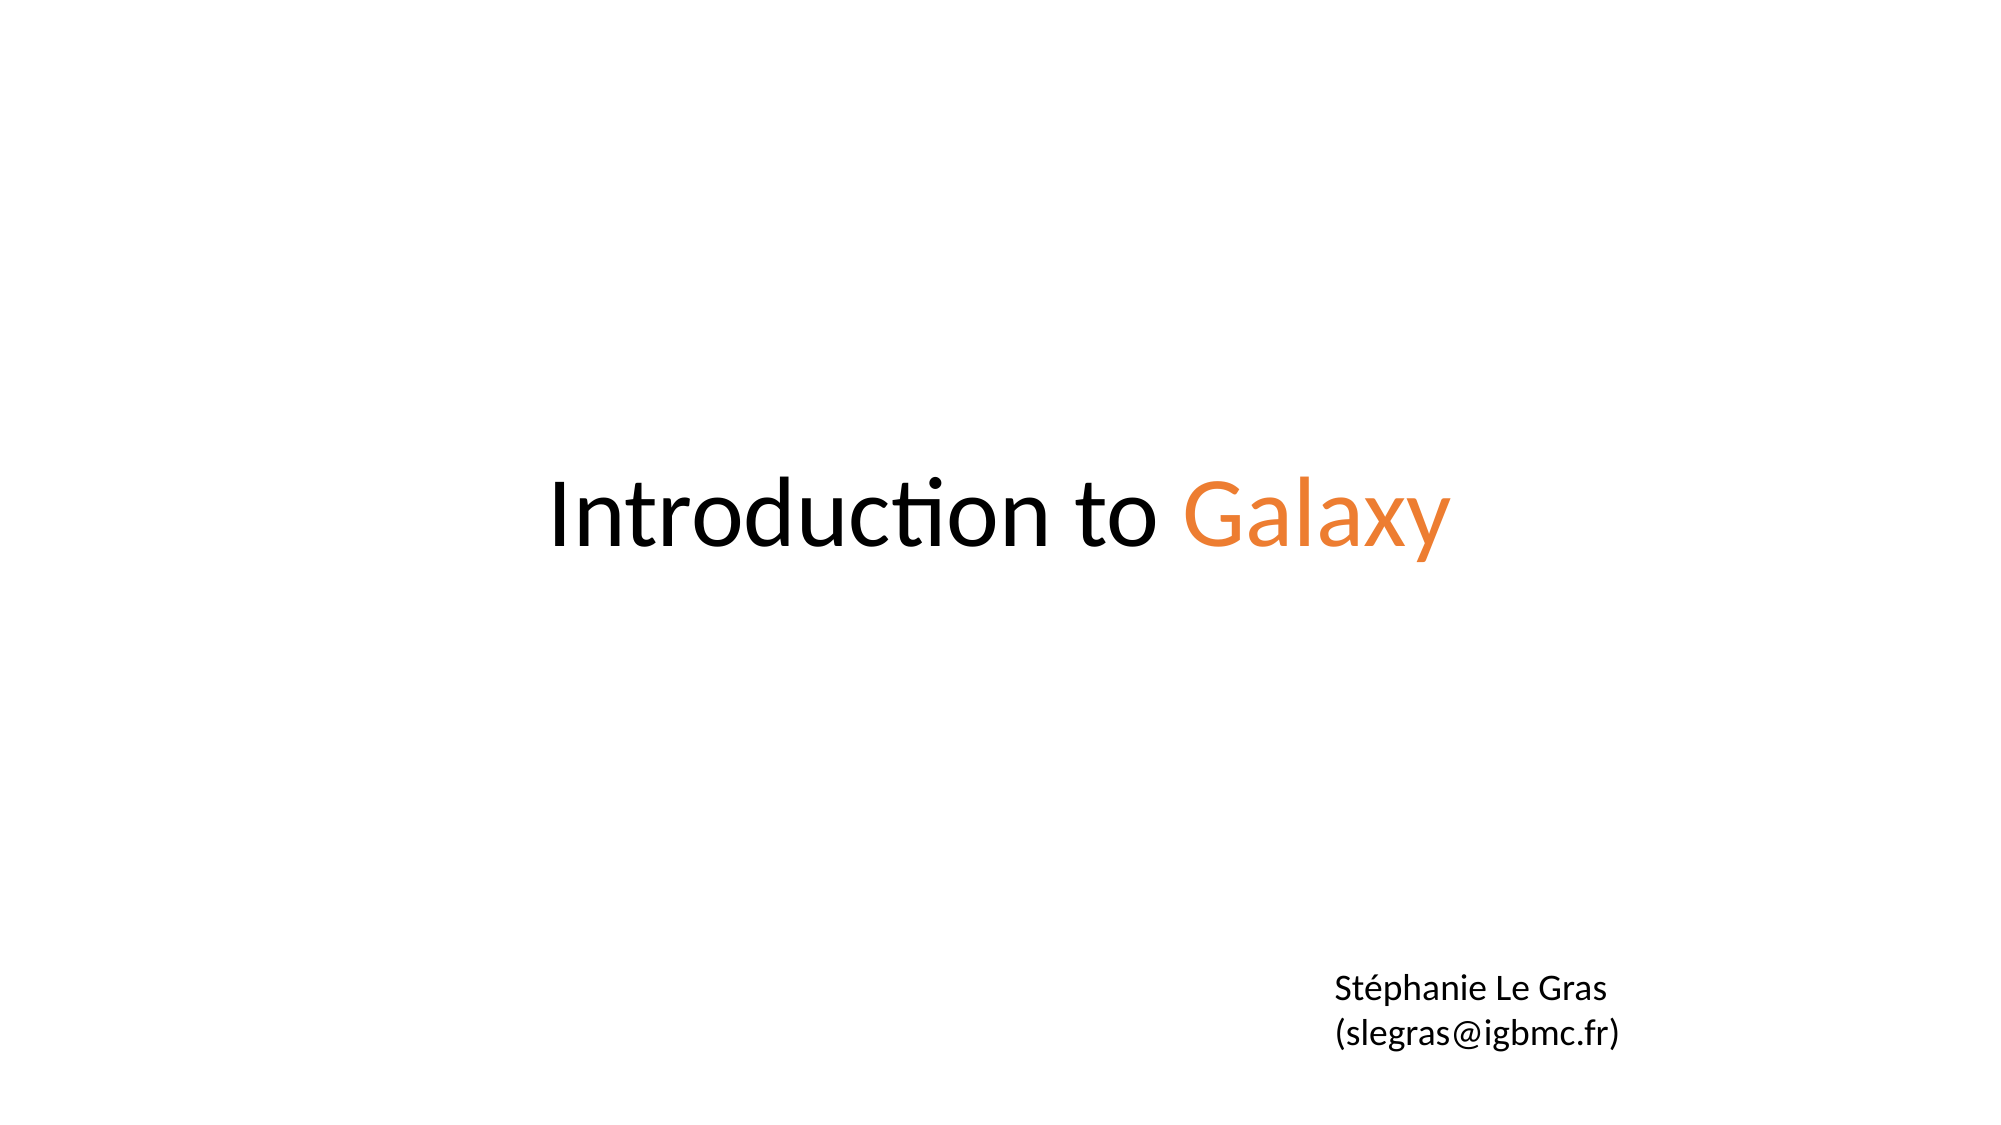

# Introduction to Galaxy

Stéphanie Le Gras
(slegras@igbmc.fr)